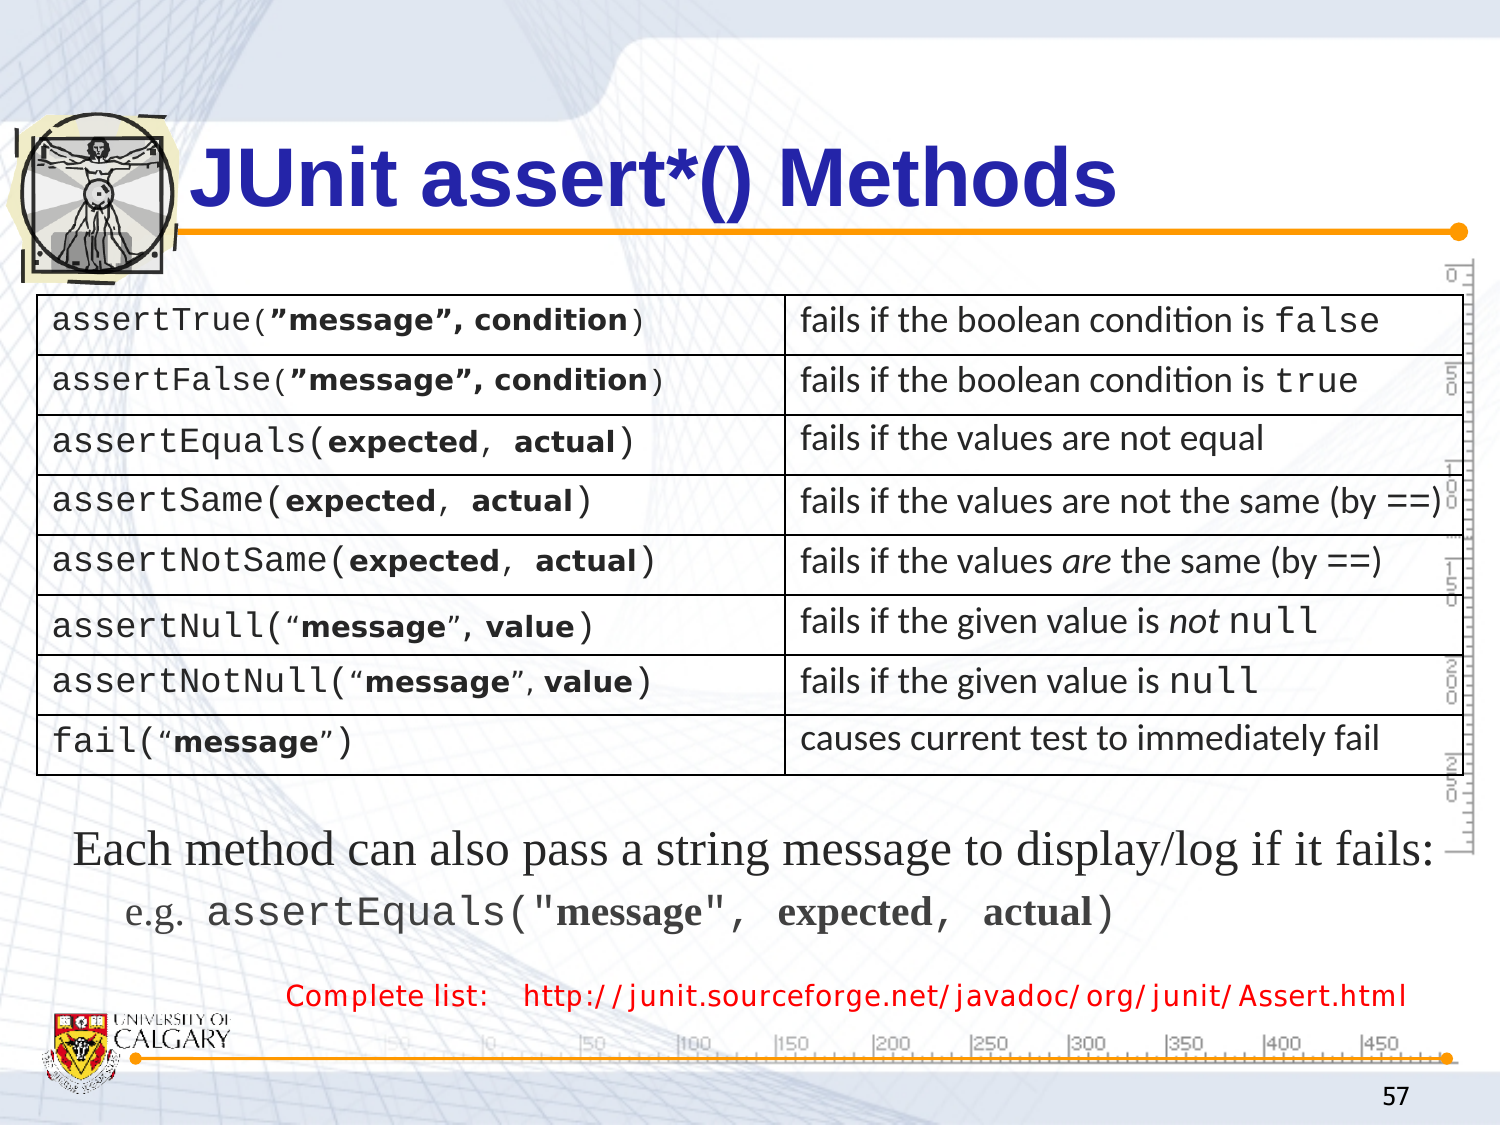

# JUnit assert*() Methods
| assertTrue(”message”, condition) | fails if the boolean condition is false |
| --- | --- |
| assertFalse(”message”, condition) | fails if the boolean condition is true |
| assertEquals(expected, actual) | fails if the values are not equal |
| assertSame(expected, actual) | fails if the values are not the same (by ==) |
| assertNotSame(expected, actual) | fails if the values are the same (by ==) |
| assertNull(“message”, value) | fails if the given value is not null |
| assertNotNull(“message”, value) | fails if the given value is null |
| fail(“message”) | causes current test to immediately fail |
Each method can also pass a string message to display/log if it fails:
e.g.  assertEquals("message", expected, actual)
Complete list:    http://junit.sourceforge.net/javadoc/org/junit/Assert.html
57